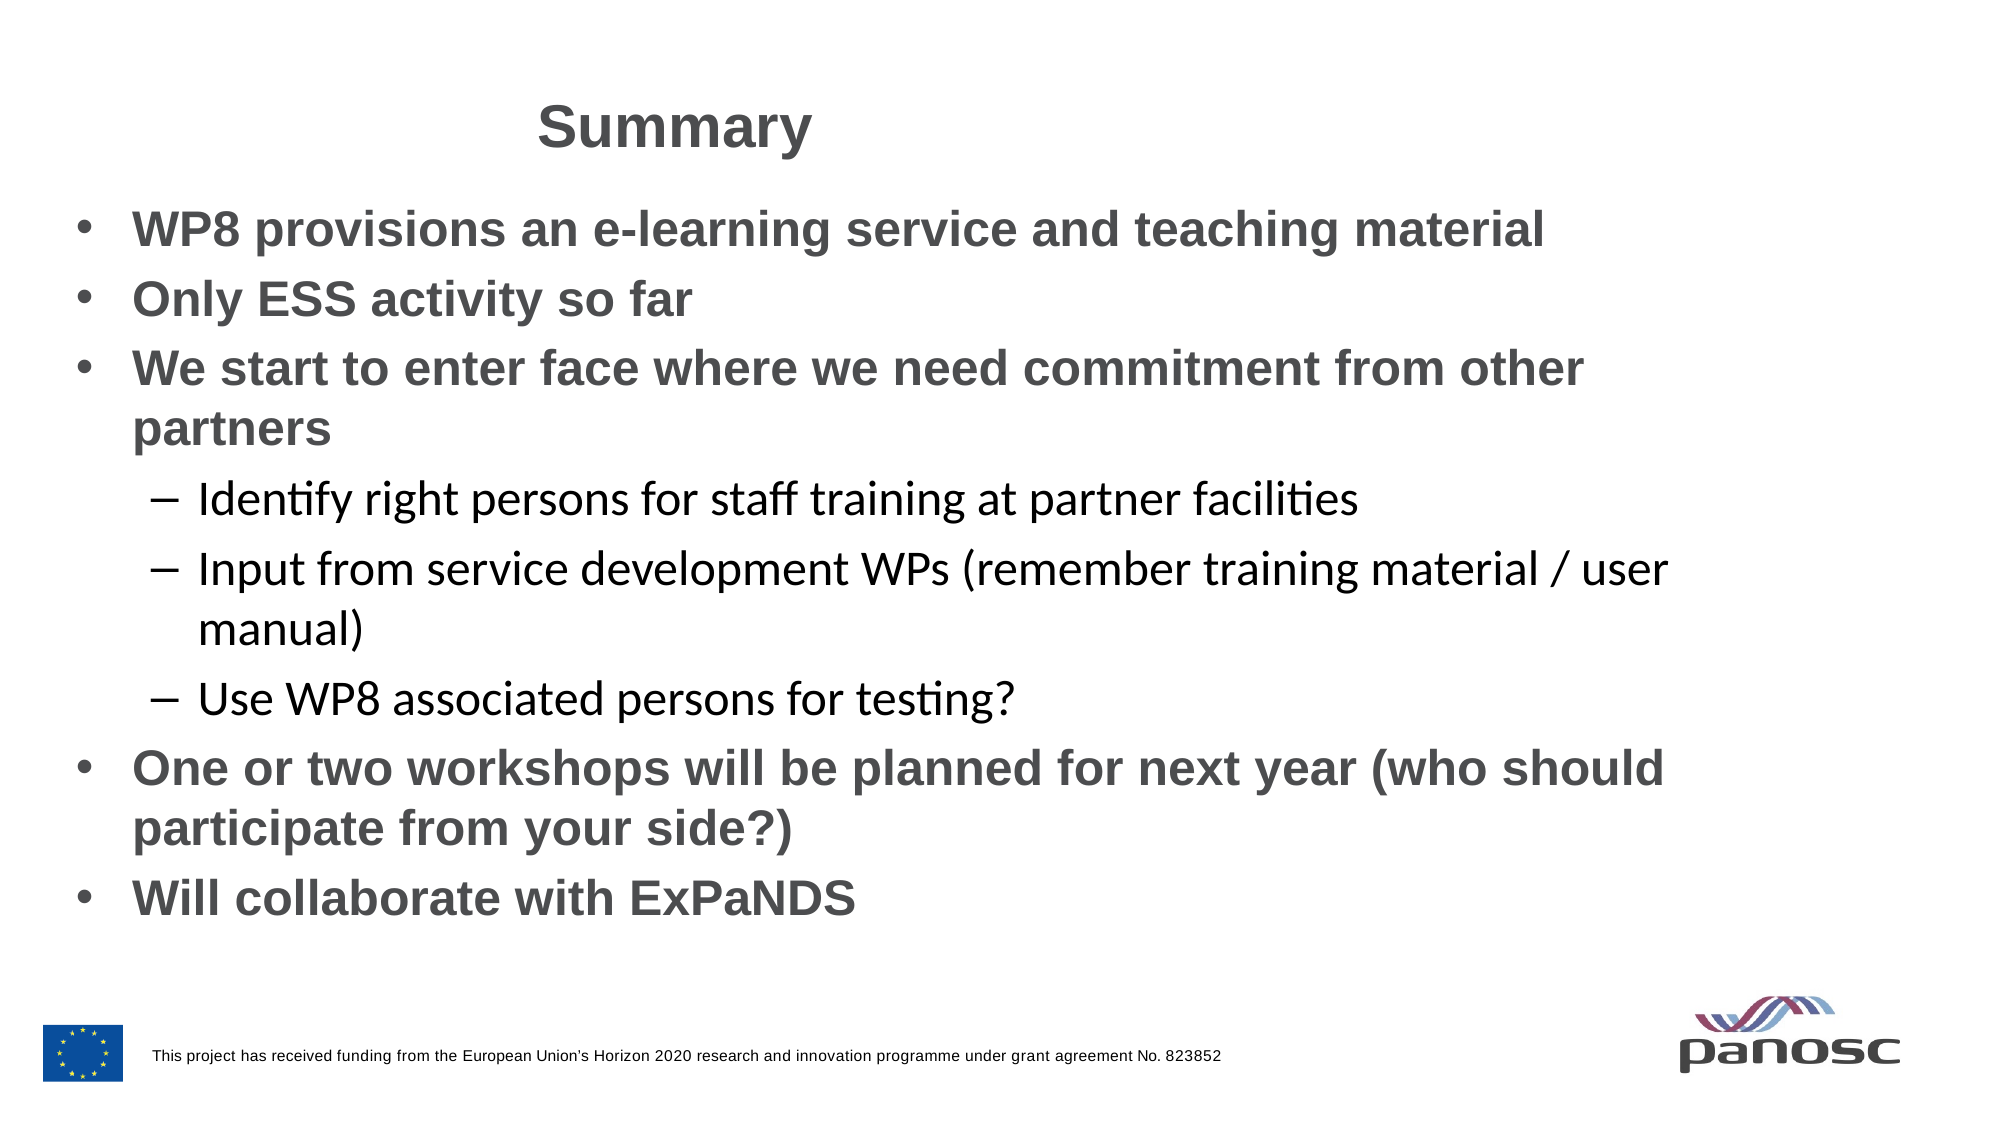

# Summary
WP8 provisions an e-learning service and teaching material
Only ESS activity so far
We start to enter face where we need commitment from other partners
Identify right persons for staff training at partner facilities
Input from service development WPs (remember training material / user manual)
Use WP8 associated persons for testing?
One or two workshops will be planned for next year (who should participate from your side?)
Will collaborate with ExPaNDS